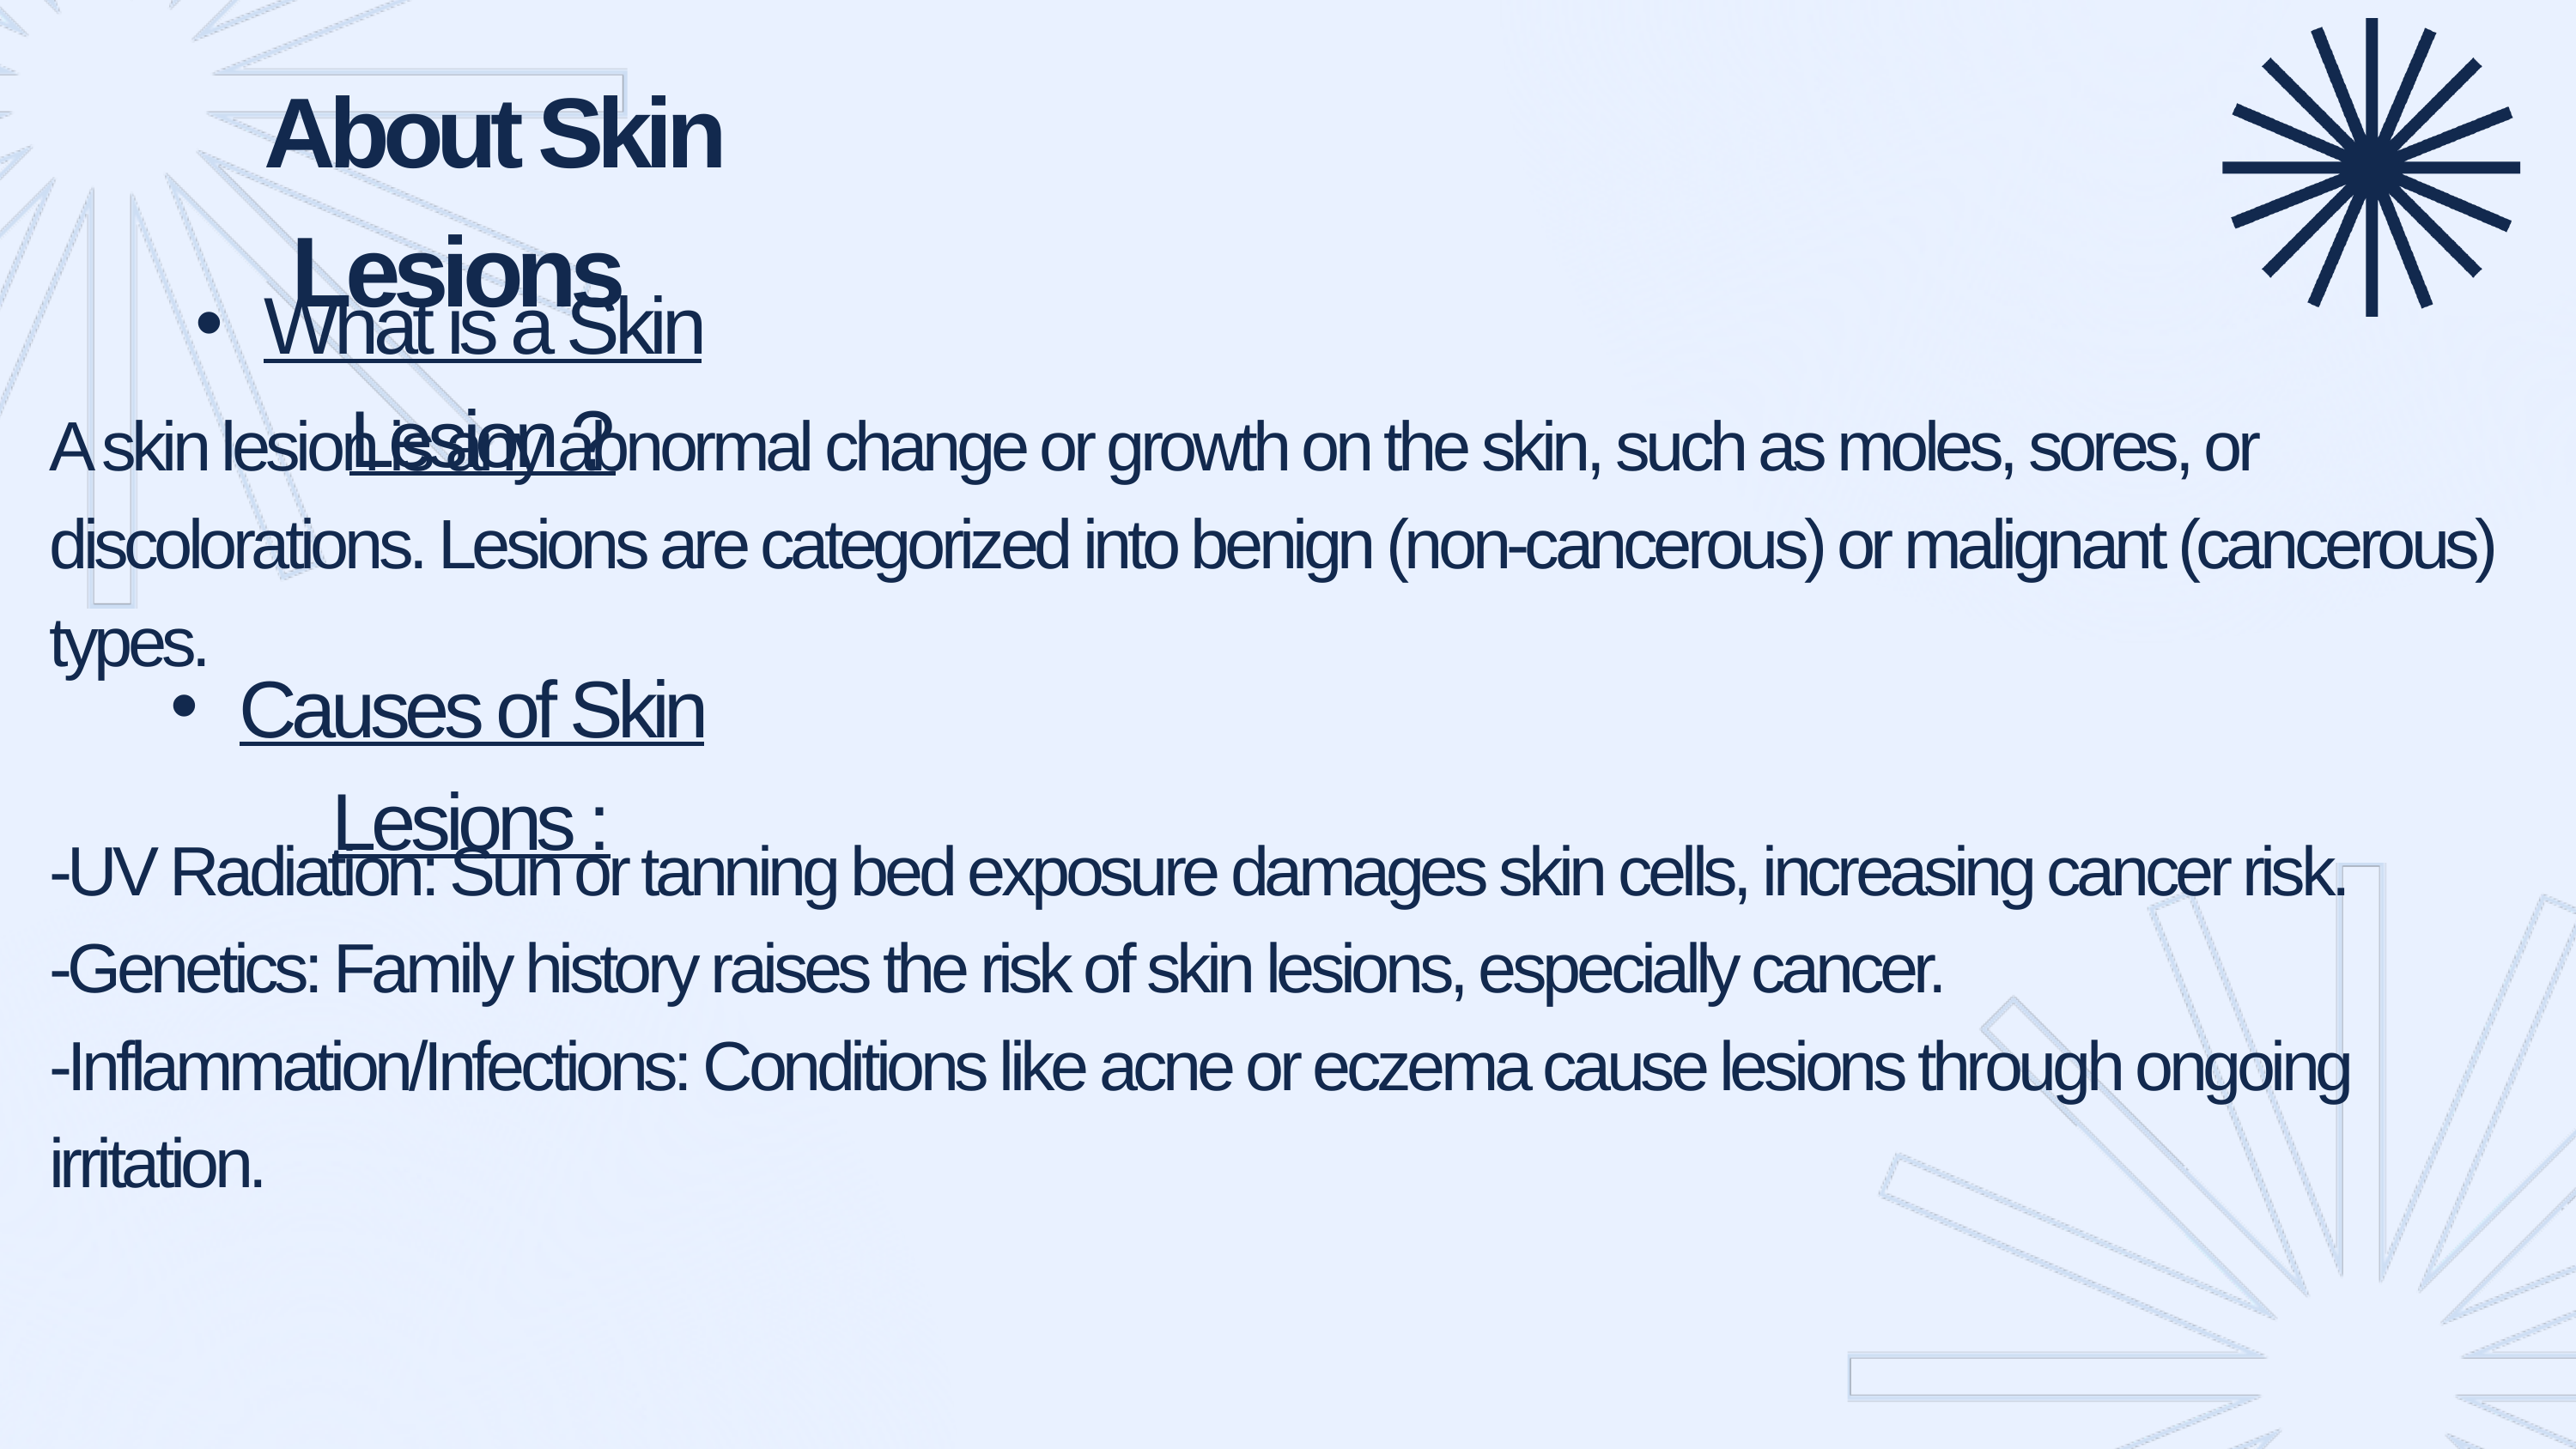

About Skin Lesions
What is a Skin Lesion ?

A skin lesion is any abnormal change or growth on the skin, such as moles, sores, or discolorations. Lesions are categorized into benign (non-cancerous) or malignant (cancerous) types.
Causes of Skin Lesions :

-UV Radiation: Sun or tanning bed exposure damages skin cells, increasing cancer risk.
-Genetics: Family history raises the risk of skin lesions, especially cancer.
-Inflammation/Infections: Conditions like acne or eczema cause lesions through ongoing irritation.